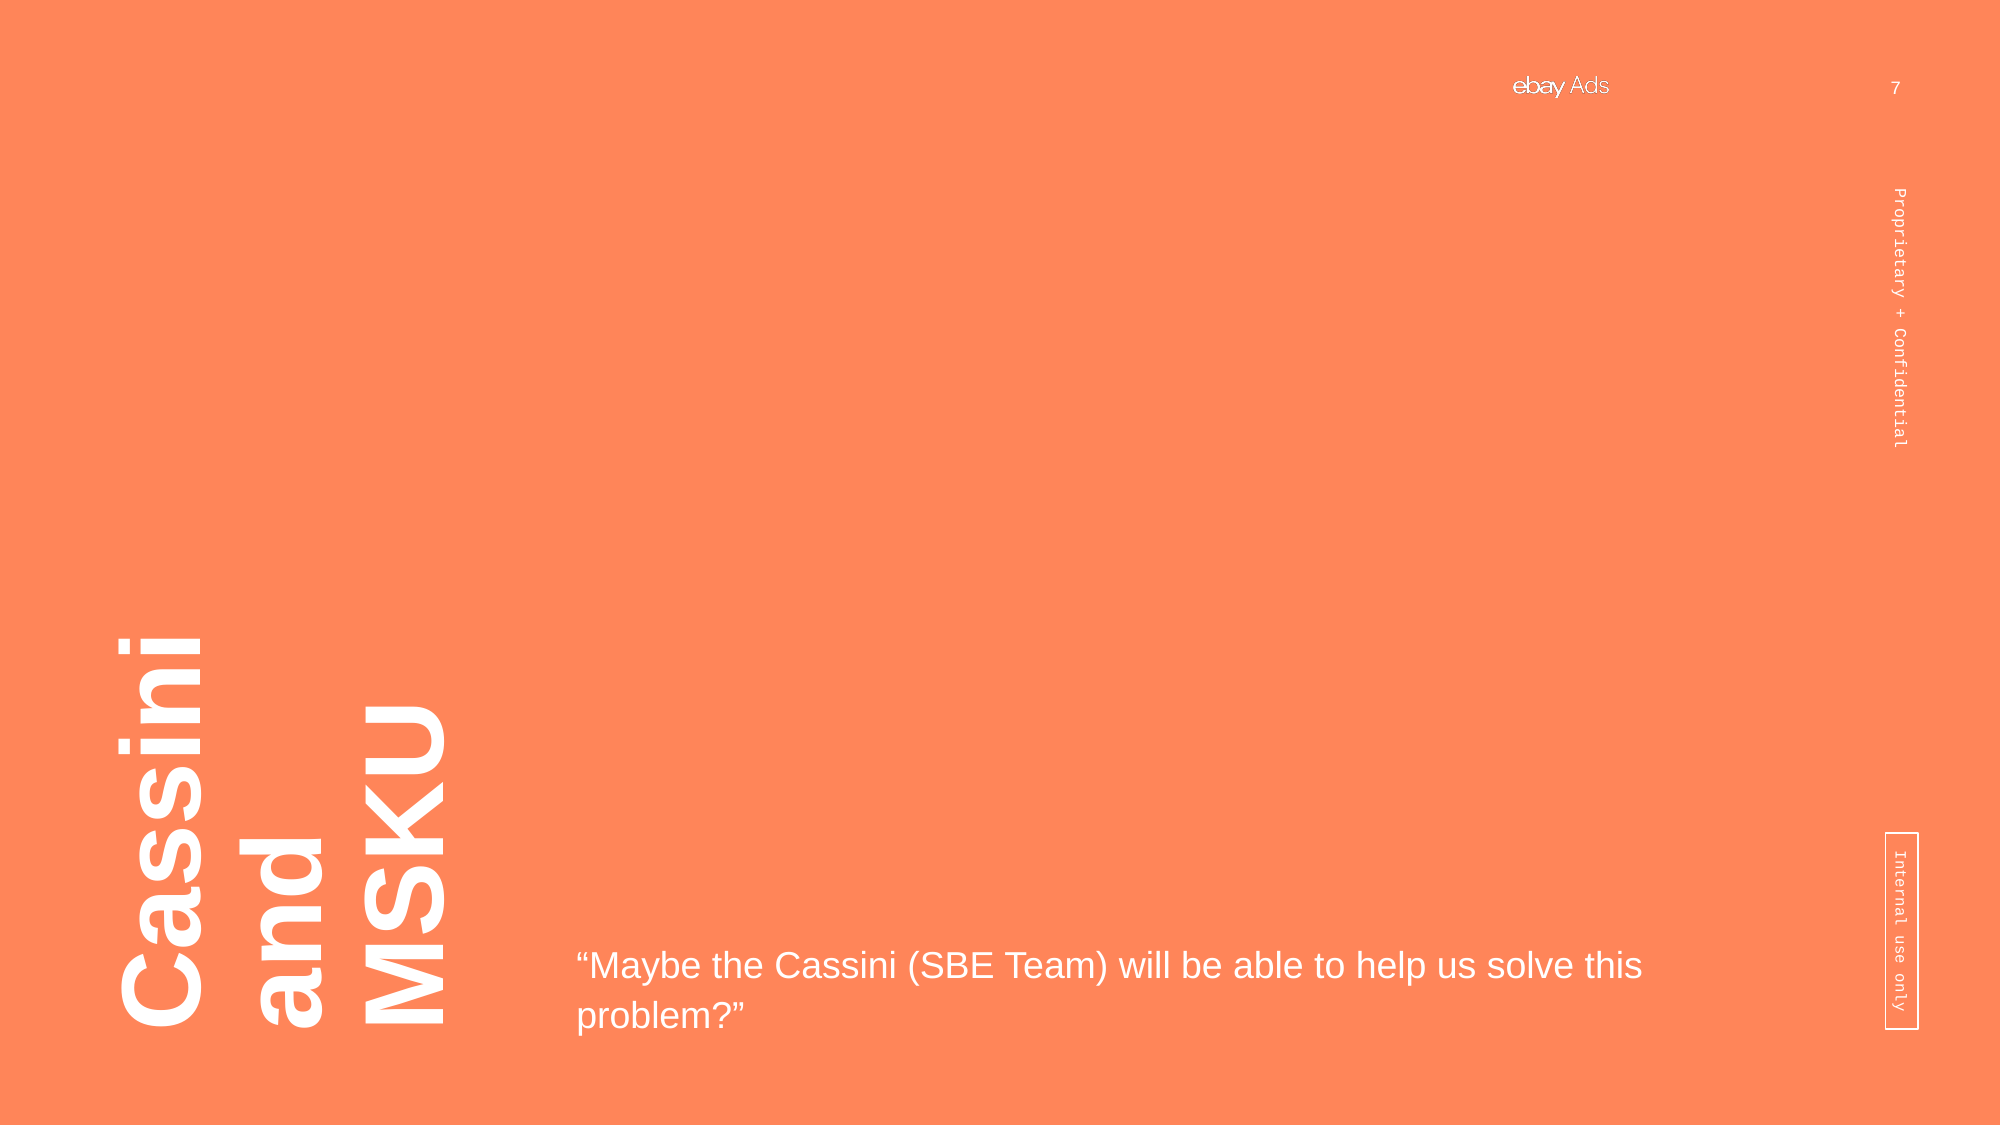

7
# Cassini
and
MSKU
“Maybe the Cassini (SBE Team) will be able to help us solve this problem?”